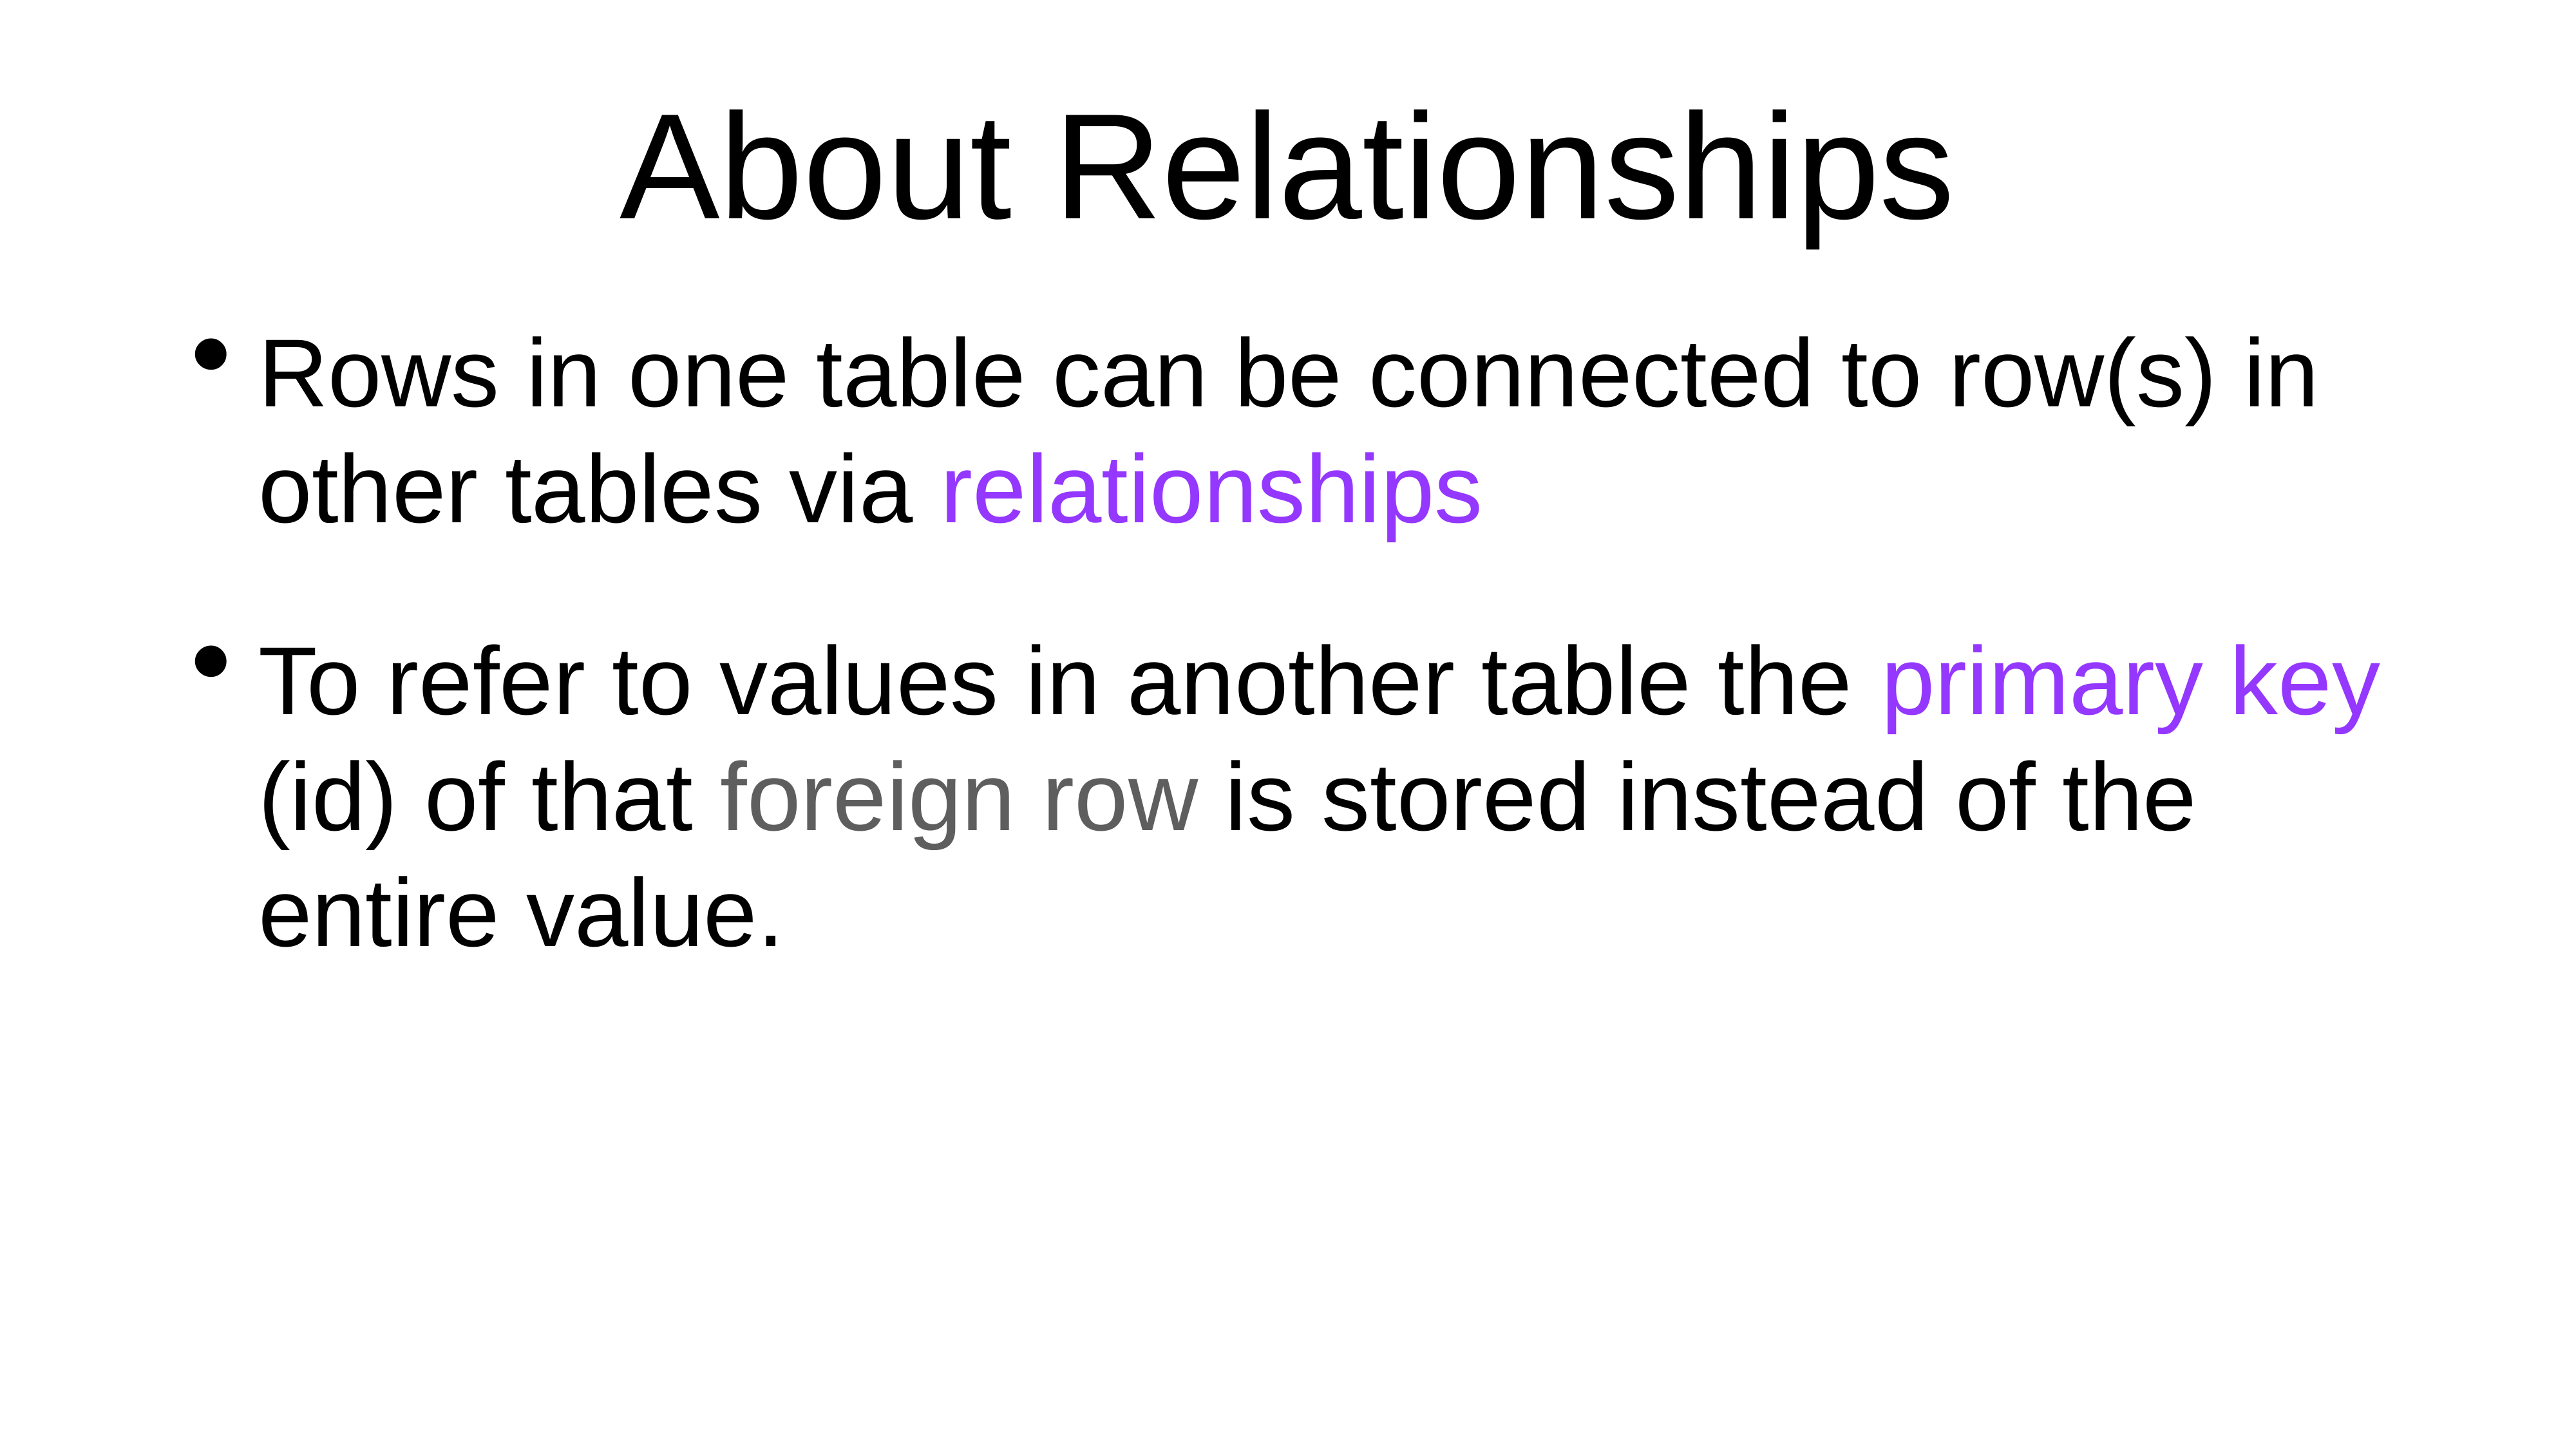

# About Relationships
Rows in one table can be connected to row(s) in other tables via relationships
To refer to values in another table the primary key (id) of that foreign row is stored instead of the entire value.